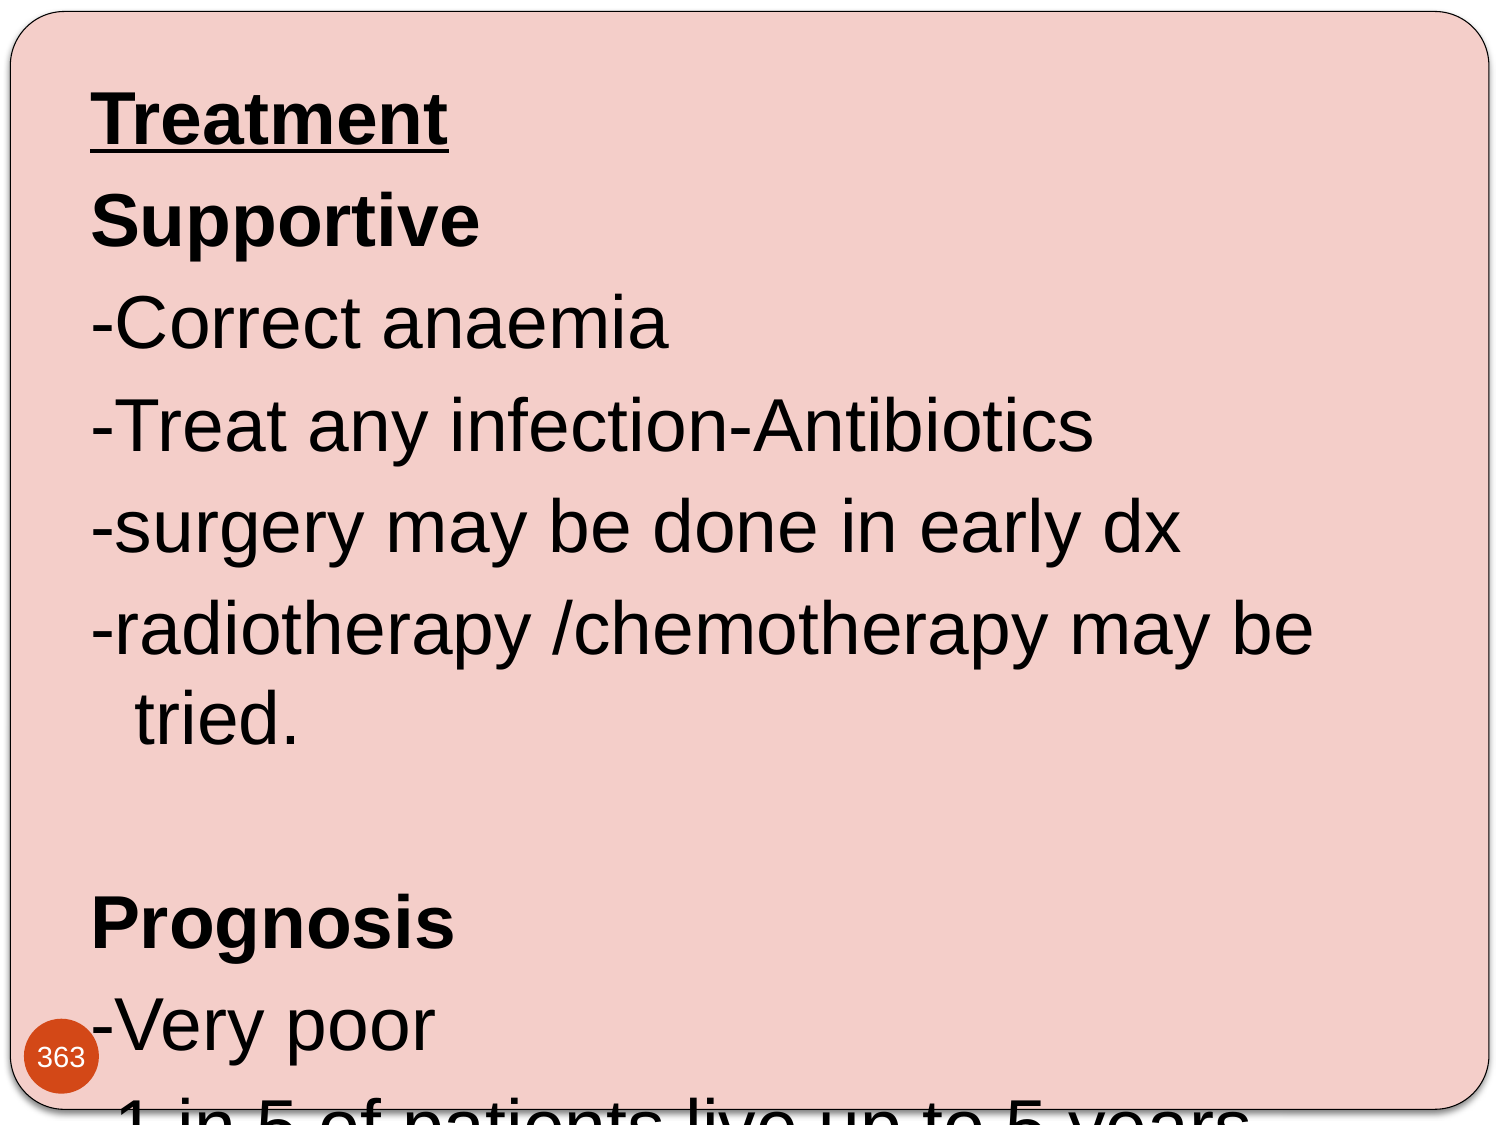

Treatment
Supportive
-Correct anaemia
-Treat any infection-Antibiotics
-surgery may be done in early dx
-radiotherapy /chemotherapy may be tried.

Prognosis
-Very poor
-1 in 5 of patients live up to 5 years.
363